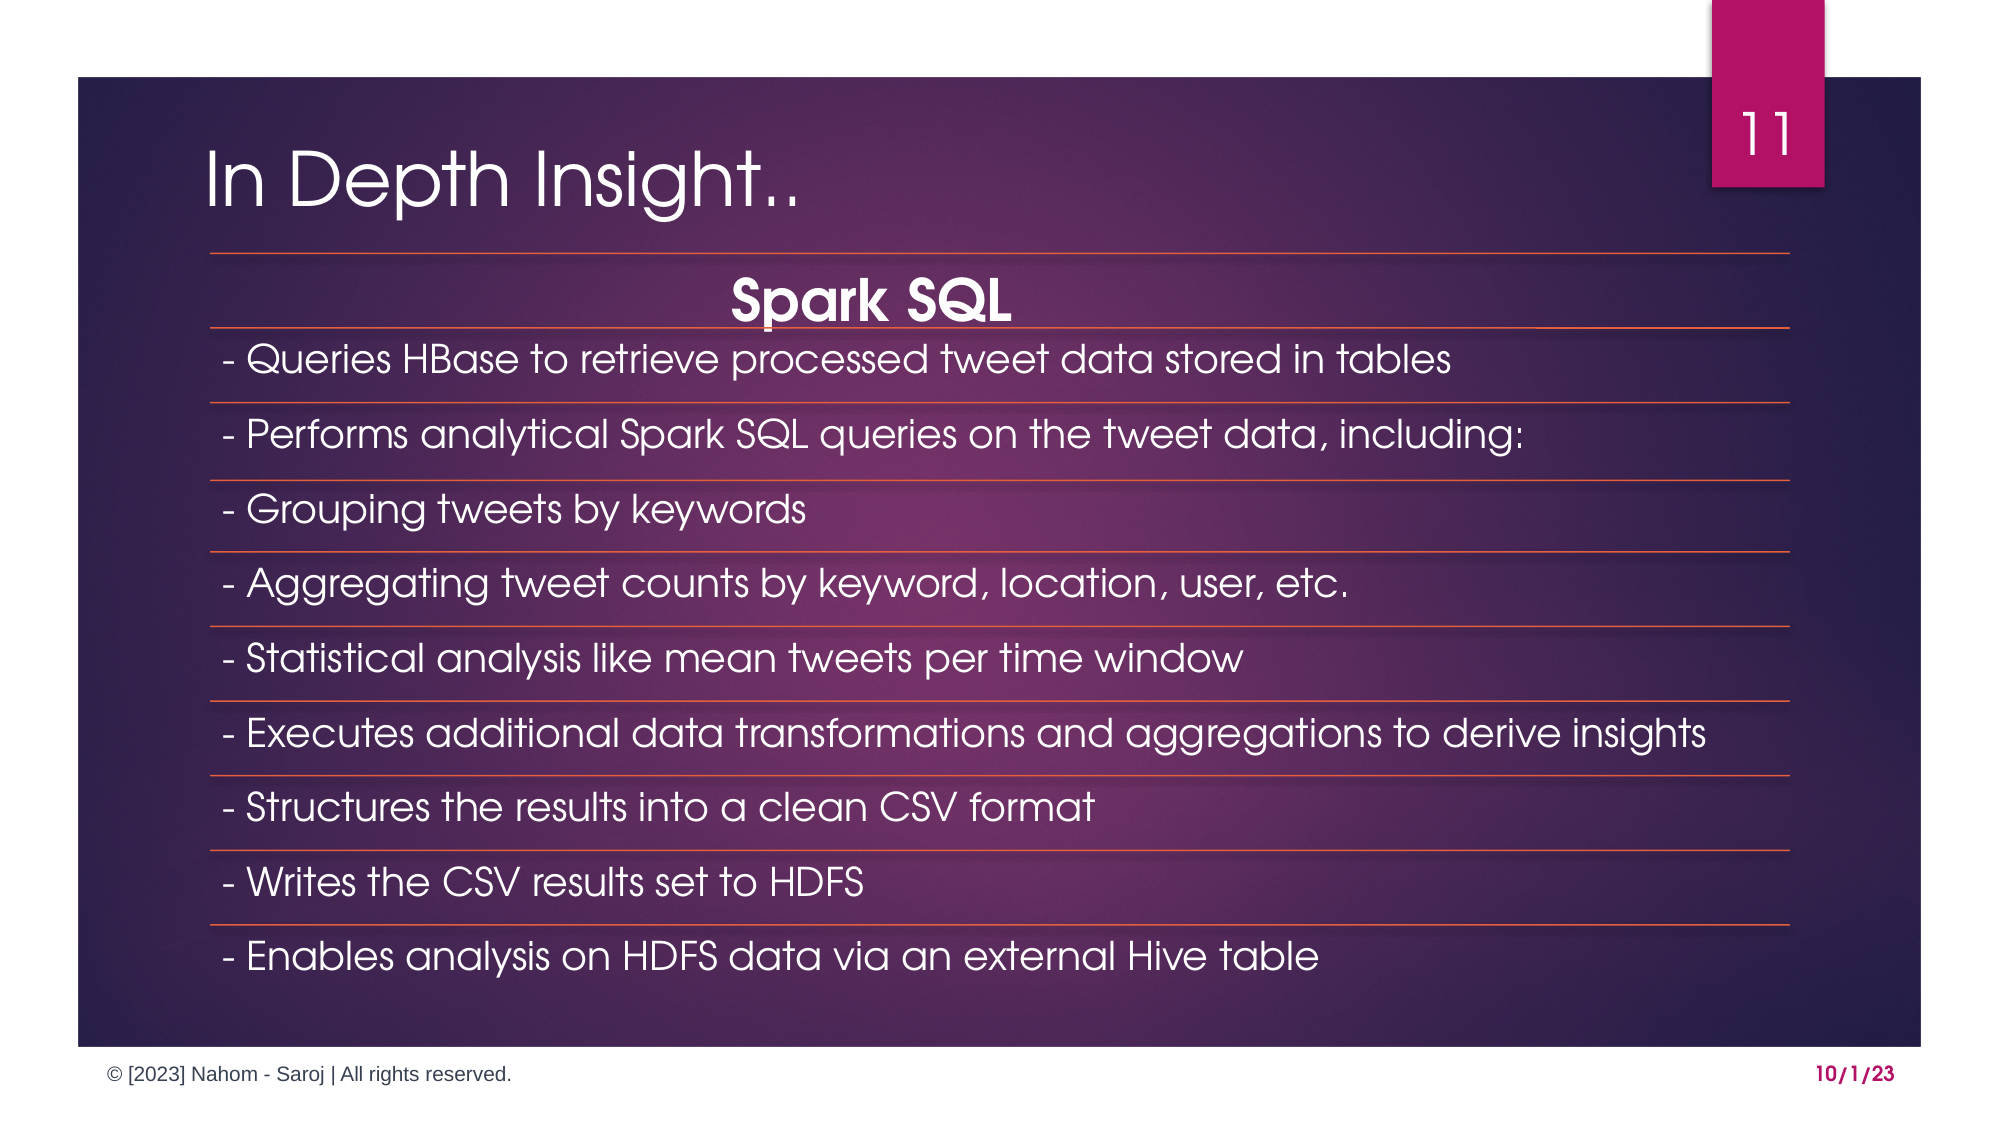

11
# In Depth Insight..
                               Spark SQL
- Queries HBase to retrieve processed tweet data stored in tables
- Performs analytical Spark SQL queries on the tweet data, including:
- Grouping tweets by keywords
- Aggregating tweet counts by keyword, location, user, etc.
- Statistical analysis like mean tweets per time window
- Executes additional data transformations and aggregations to derive insights
- Structures the results into a clean CSV format
- Writes the CSV results set to HDFS
- Enables analysis on HDFS data via an external Hive table
© [2023] Nahom - Saroj | All rights reserved.
10/1/23